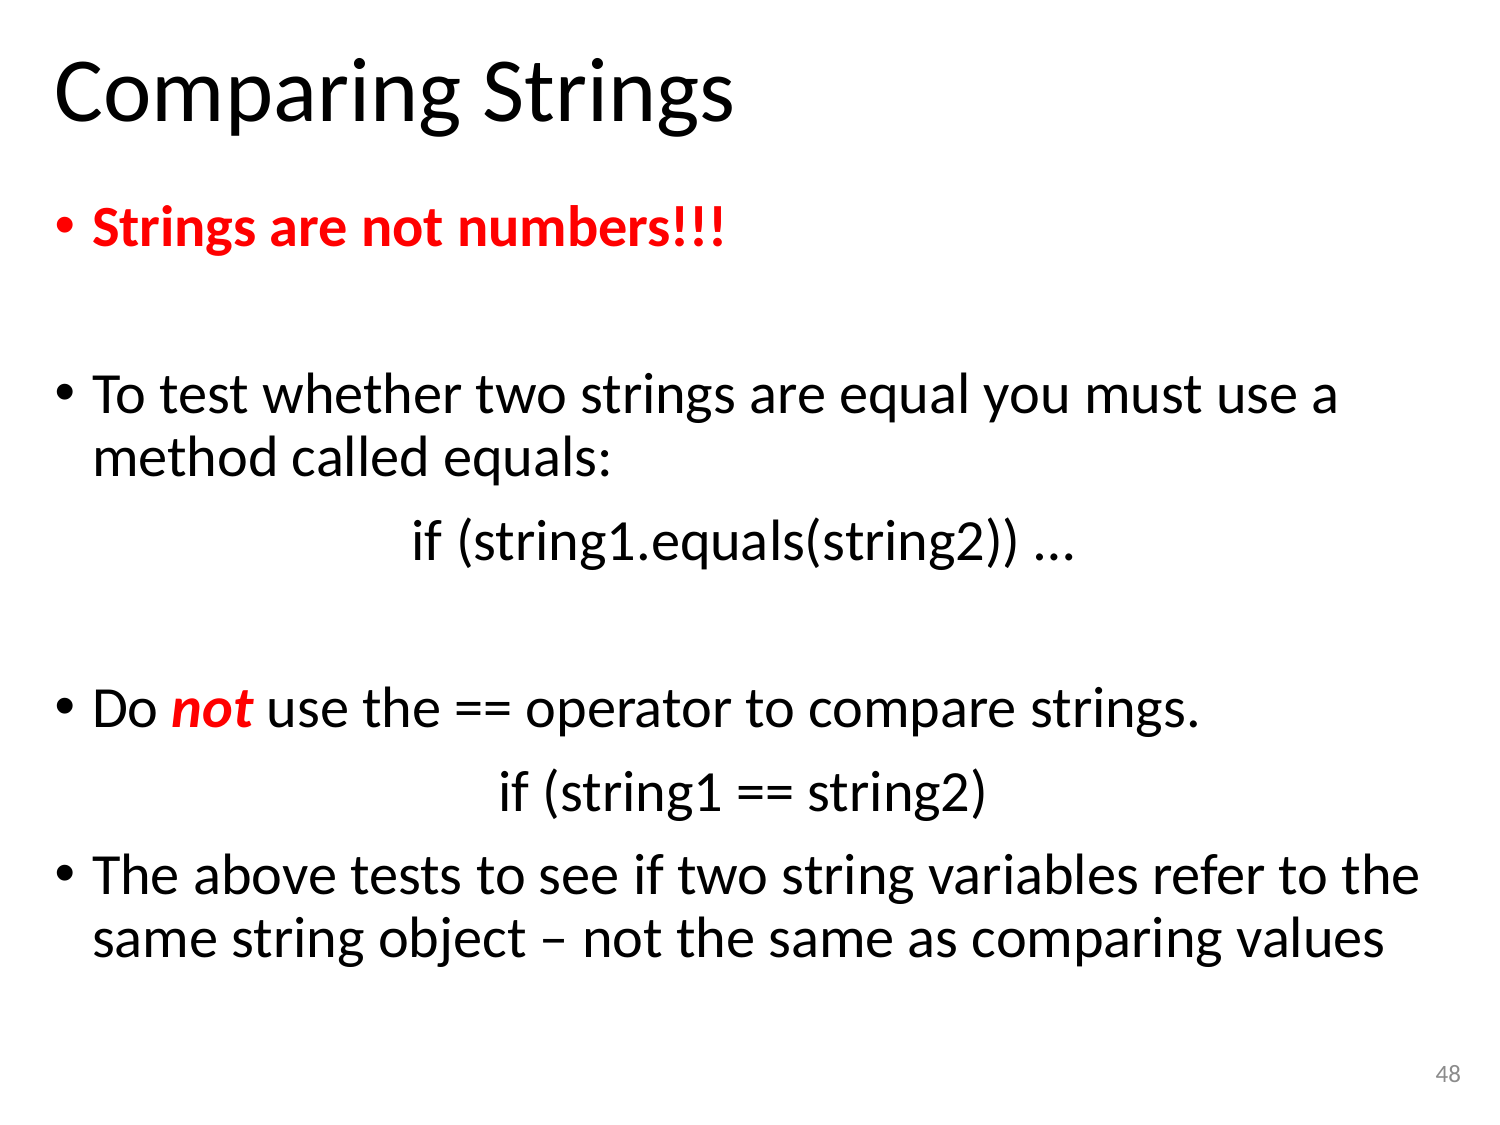

# Comparing Strings
Strings are not numbers!!!

To test whether two strings are equal you must use a method called equals:
if (string1.equals(string2)) …

Do not use the == operator to compare strings.
if (string1 == string2)
The above tests to see if two string variables refer to the same string object – not the same as comparing values

48